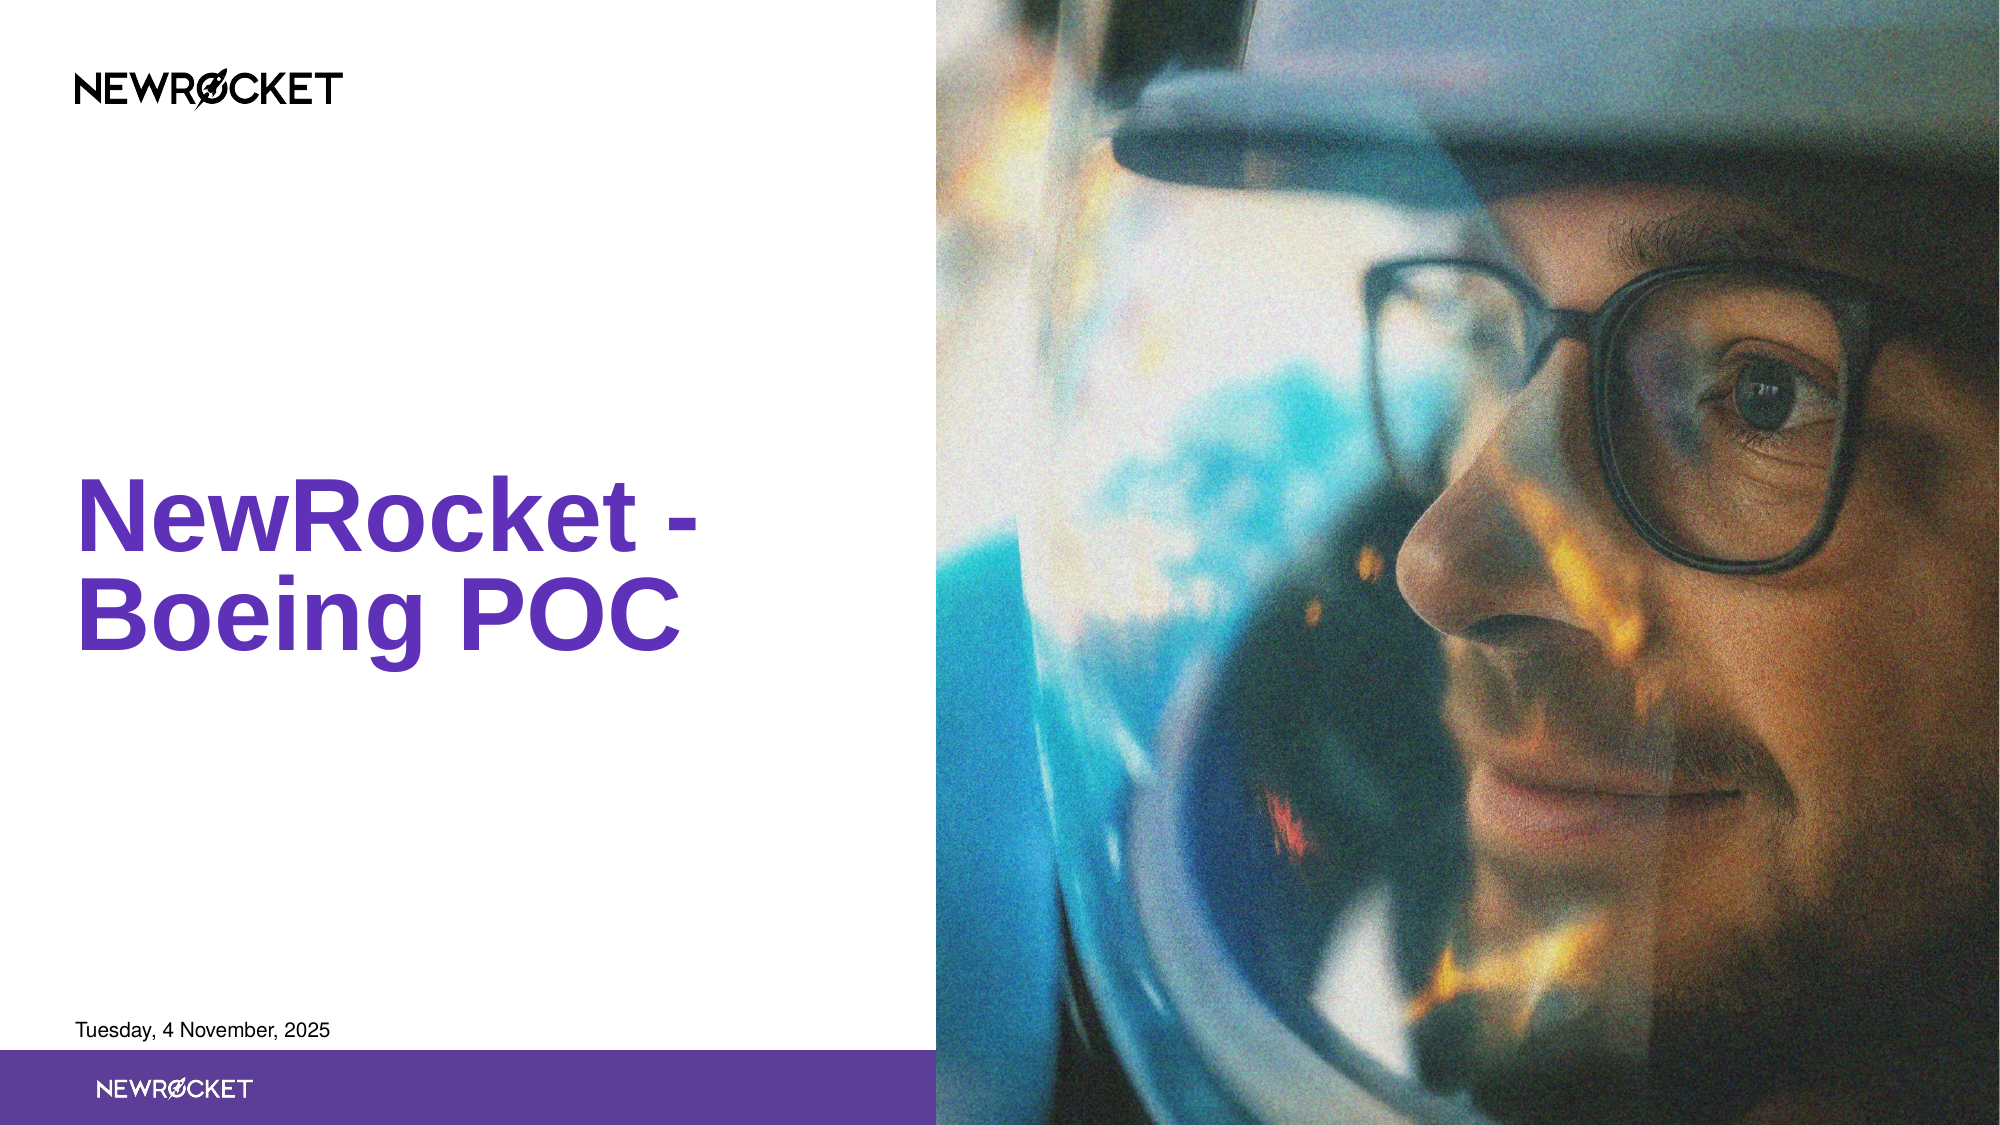

NewRocket -  Boeing POC
Tuesday, 4 November, 2025